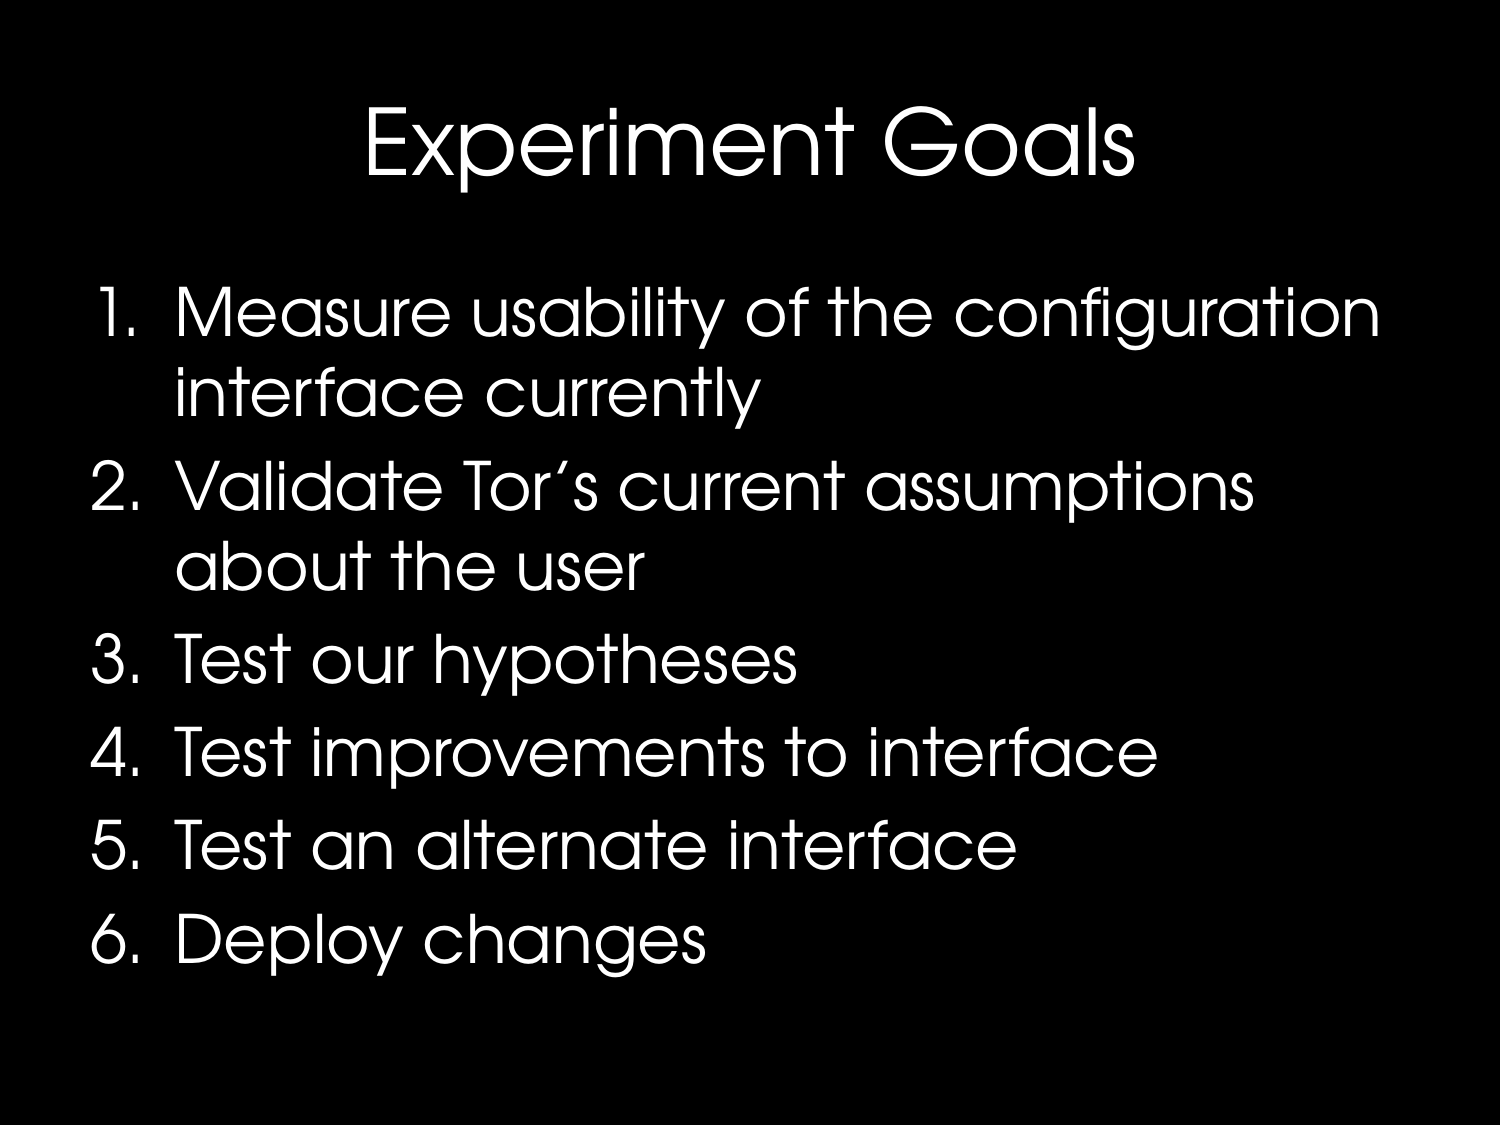

# Experiment Goals
Measure usability of the configuration interface currently
Validate Tor’s current assumptions about the user
Test our hypotheses
Test improvements to interface
Test an alternate interface
Deploy changes